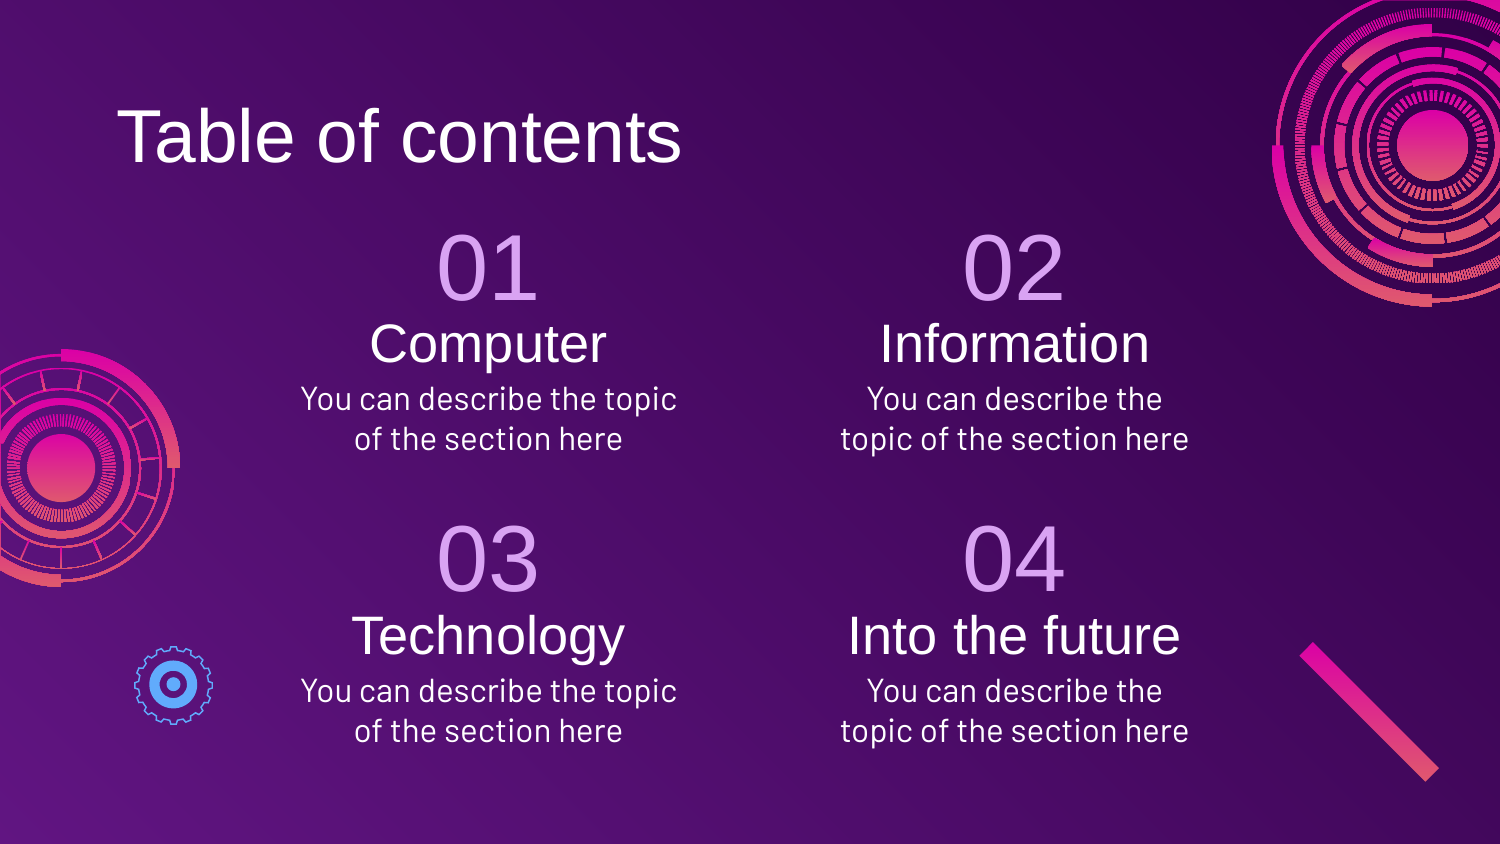

# Table of contents
01
02
Computer
Information
You can describe the topic of the section here
You can describe the topic of the section here
03
04
Technology
Into the future

You can describe the topic of the section here
You can describe the topic of the section here